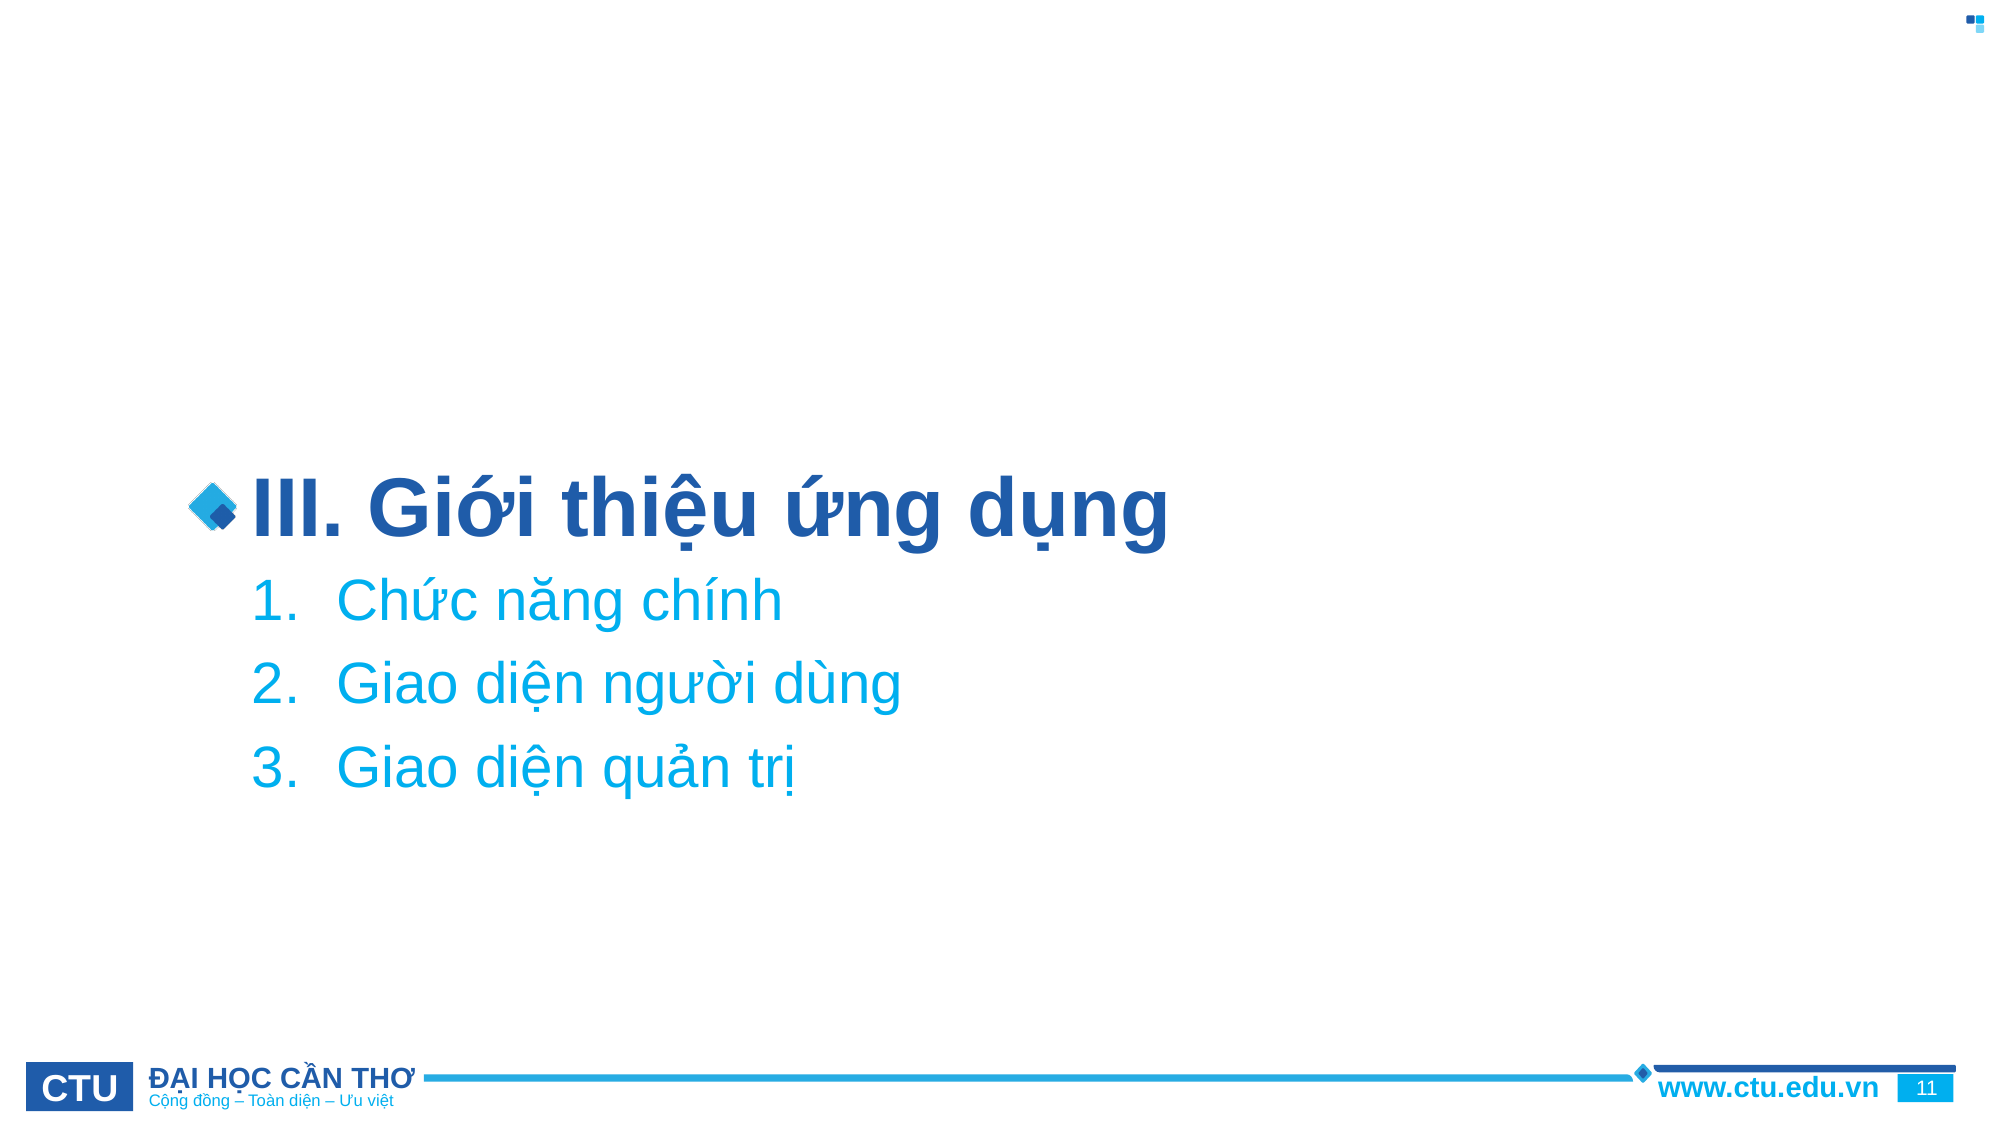

# III. Giới thiệu ứng dụng
Chức năng chính
Giao diện người dùng
Giao diện quản trị